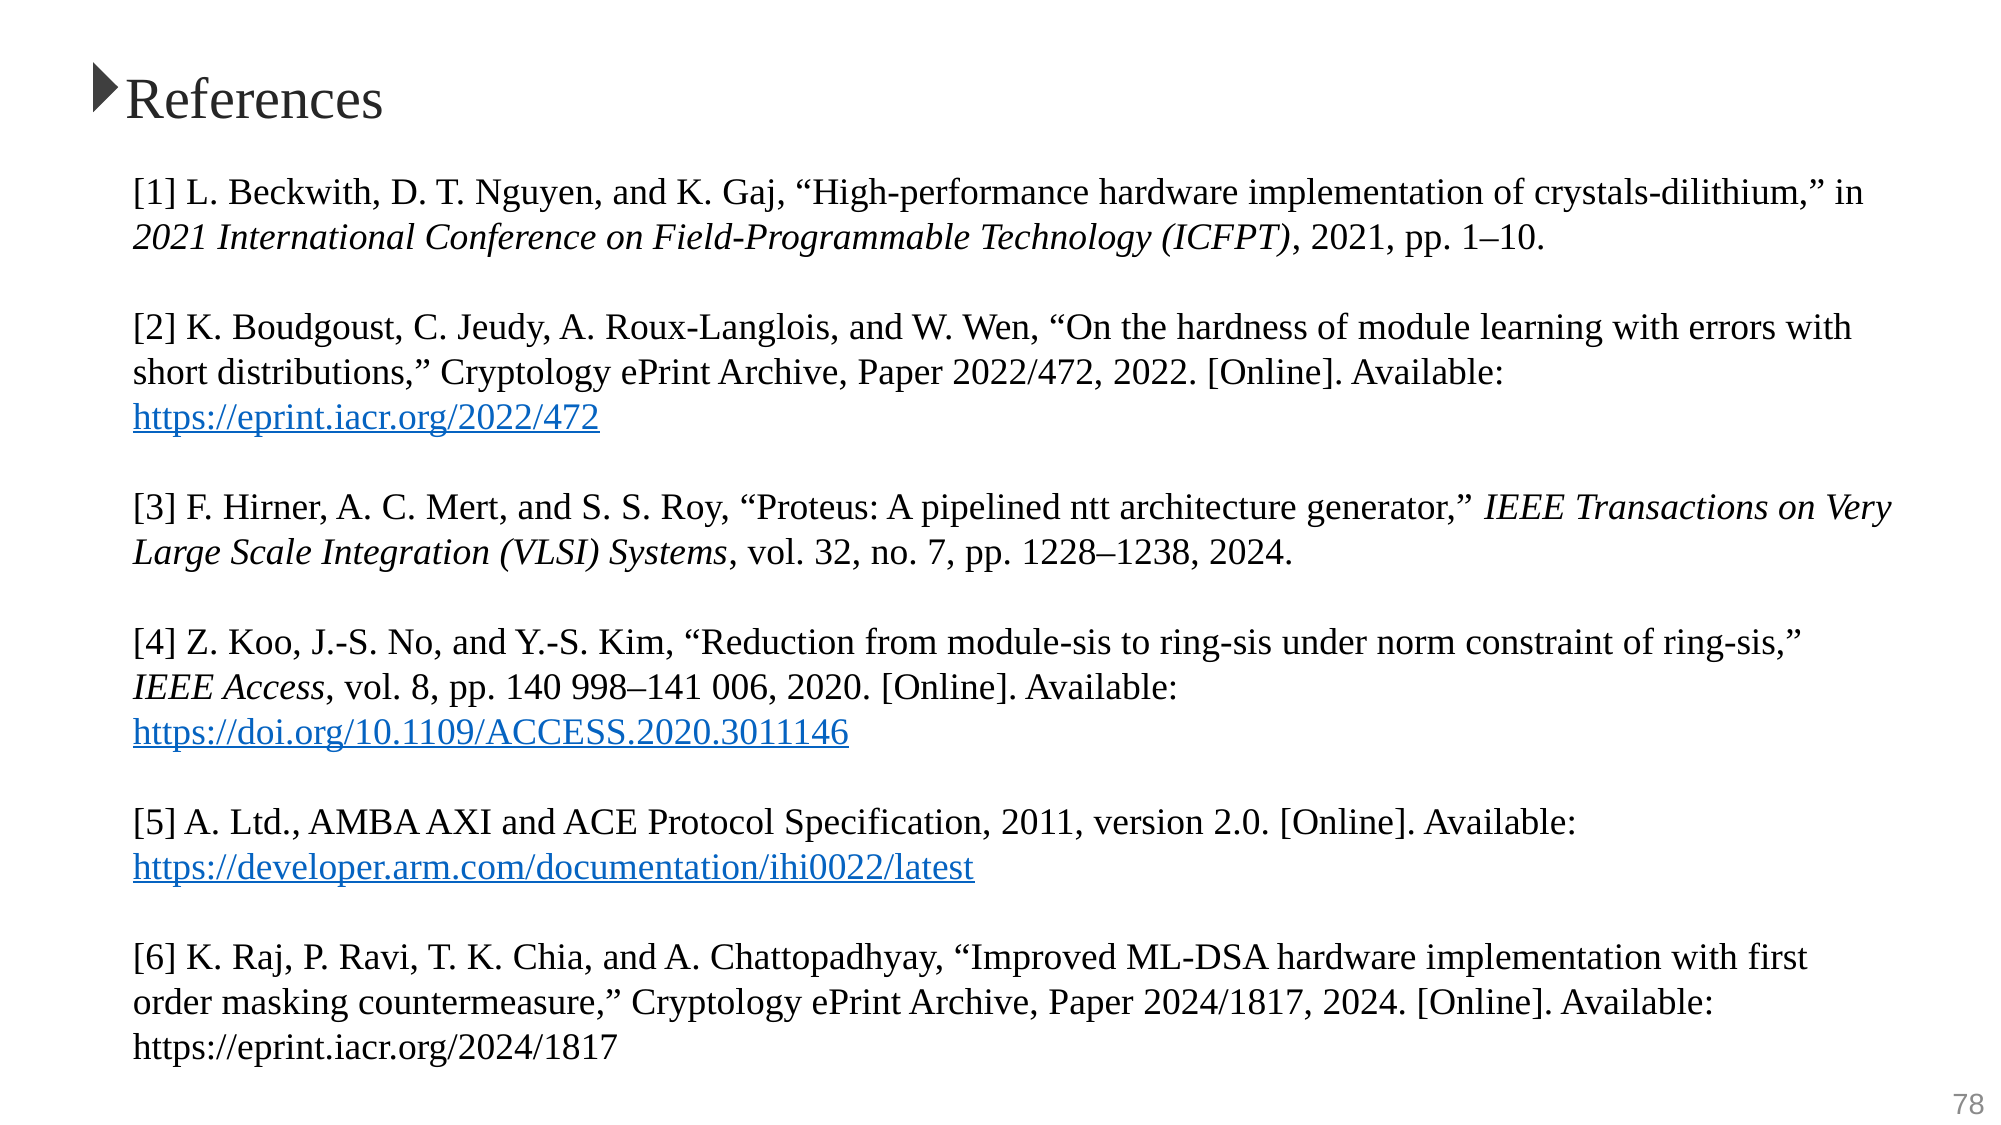

References

[1] L. Beckwith, D. T. Nguyen, and K. Gaj, “High-performance hardware implementation of crystals-dilithium,” in 2021 International Conference on Field-Programmable Technology (ICFPT), 2021, pp. 1–10.

[2] K. Boudgoust, C. Jeudy, A. Roux-Langlois, and W. Wen, “On the hardness of module learning with errors with short distributions,” Cryptology ePrint Archive, Paper 2022/472, 2022. [Online]. Available: https://eprint.iacr.org/2022/472

[3] F. Hirner, A. C. Mert, and S. S. Roy, “Proteus: A pipelined ntt architecture generator,” IEEE Transactions on Very Large Scale Integration (VLSI) Systems, vol. 32, no. 7, pp. 1228–1238, 2024.

[4] Z. Koo, J.-S. No, and Y.-S. Kim, “Reduction from module-sis to ring-sis under norm constraint of ring-sis,” IEEE Access, vol. 8, pp. 140 998–141 006, 2020. [Online]. Available: https://doi.org/10.1109/ACCESS.2020.3011146

[5] A. Ltd., AMBA AXI and ACE Protocol Specification, 2011, version 2.0. [Online]. Available: https://developer.arm.com/documentation/ihi0022/latest

[6] K. Raj, P. Ravi, T. K. Chia, and A. Chattopadhyay, “Improved ML-DSA hardware implementation with first order masking countermeasure,” Cryptology ePrint Archive, Paper 2024/1817, 2024. [Online]. Available: https://eprint.iacr.org/2024/1817

78